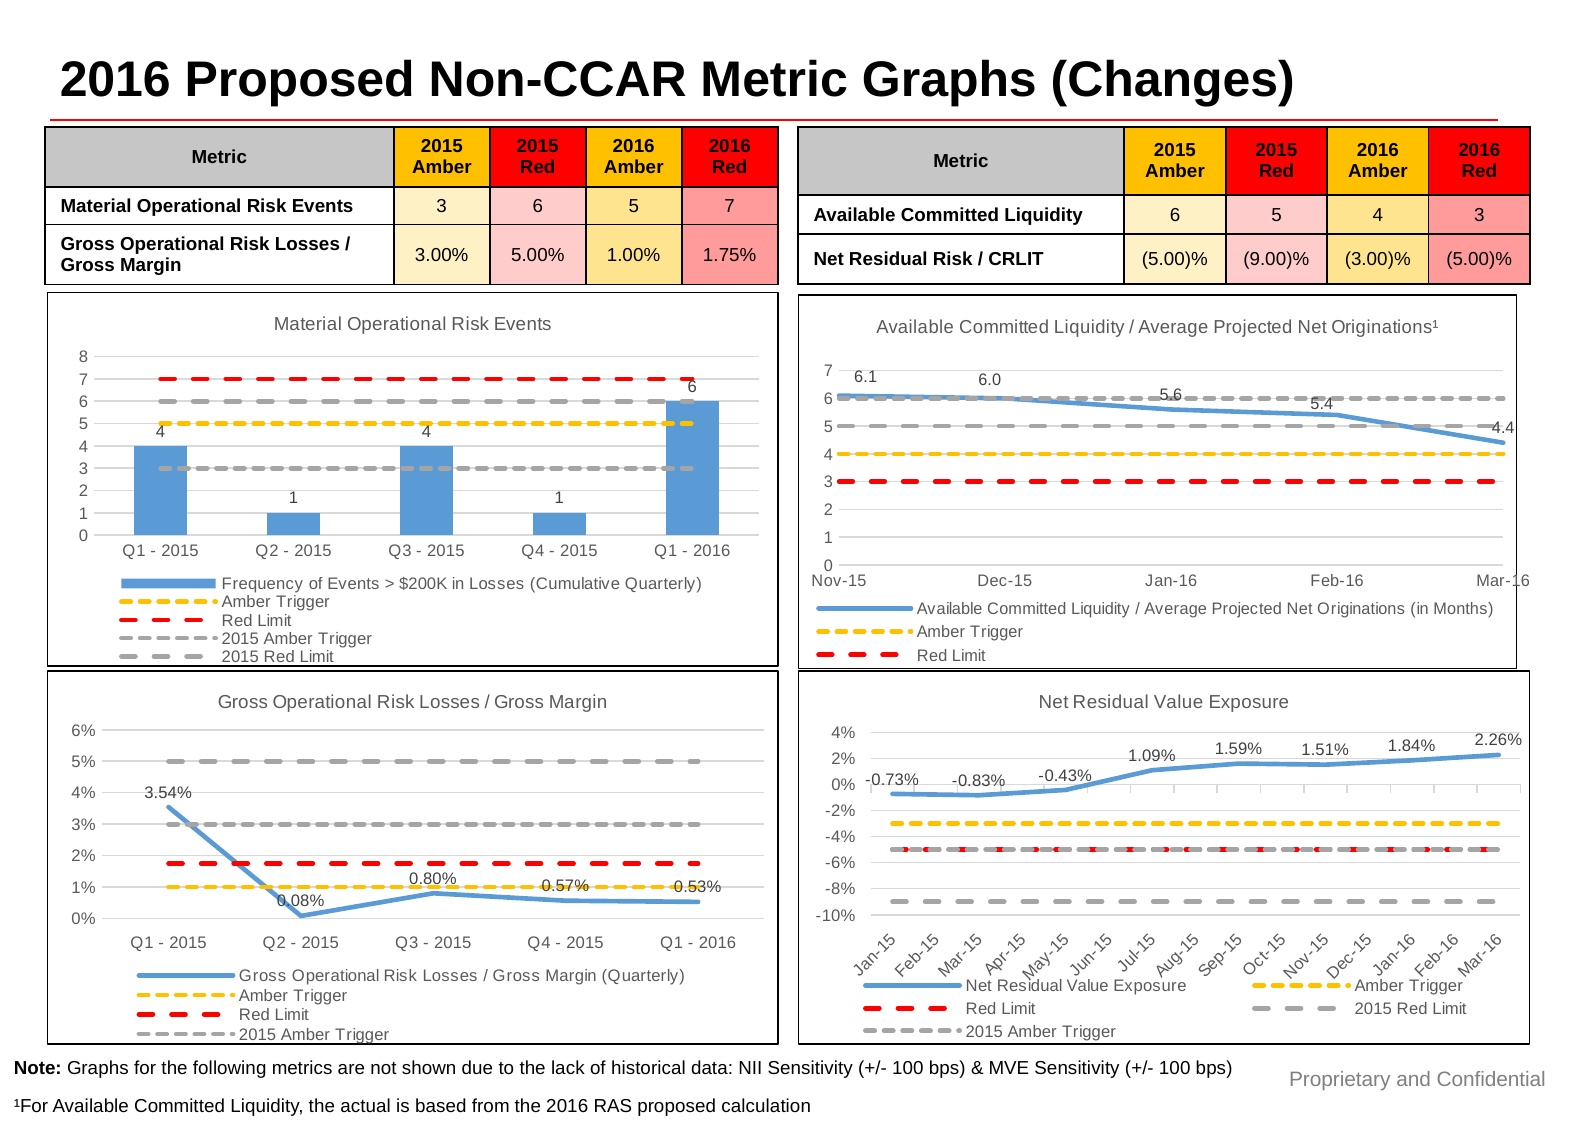

2016 Proposed Non-CCAR Metric Graphs (Changes)
| Metric | 2015 Amber | 2015 Red | 2016 Amber | 2016 Red |
| --- | --- | --- | --- | --- |
| Material Operational Risk Events | 3 | 6 | 5 | 7 |
| Gross Operational Risk Losses / Gross Margin | 3.00% | 5.00% | 1.00% | 1.75% |
| Metric | 2015 Amber | 2015 Red | 2016 Amber | 2016 Red |
| --- | --- | --- | --- | --- |
| Available Committed Liquidity | 6 | 5 | 4 | 3 |
| Net Residual Risk / CRLIT | (5.00)% | (9.00)% | (3.00)% | (5.00)% |

### Chart: Material Operational Risk Events

| Category | Frequency of Events > $200K in Losses (Cumulative Quarterly) | Amber Trigger | Red Limit | 2015 Amber Trigger | 2015 Red Limit |
|---|---|---|---|---|---|
| Q1 - 2015 | 4.0 | 5.0 | 7.0 | 3.0 | 6.0 |
| Q2 - 2015 | 1.0 | 5.0 | 7.0 | 3.0 | 6.0 |
| Q3 - 2015 | 4.0 | 5.0 | 7.0 | 3.0 | 6.0 |
| Q4 - 2015 | 1.0 | 5.0 | 7.0 | 3.0 | 6.0 |
| Q1 - 2016 | 6.0 | 5.0 | 7.0 | 3.0 | 6.0 |

### Chart: Available Committed Liquidity / Average Projected Net Originations¹

| Category | Available Committed Liquidity / Average Projected Net Originations (in Months) | Amber Trigger | Red Limit | 2015 Amber Trigger | 2015 Red Limit |
|---|---|---|---|---|---|
| 42309 | 6.1 | 4.0 | 3.0 | 6.0 | 5.0 |
| 42339 | 6.0 | 4.0 | 3.0 | 6.0 | 5.0 |
| 42370 | 5.6 | 4.0 | 3.0 | 6.0 | 5.0 |
| 42401 | 5.4 | 4.0 | 3.0 | 6.0 | 5.0 |
| 42430 | 4.4 | 4.0 | 3.0 | 6.0 | 5.0 |

### Chart: Gross Operational Risk Losses / Gross Margin

| Category | Gross Operational Risk Losses / Gross Margin (Quarterly) | Amber Trigger | Red Limit | 2015 Amber Trigger | 2015 Red Limit |
|---|---|---|---|---|---|
| Q1 - 2015 | 0.03544202977572494 | 0.01 | 0.0175 | 0.03 | 0.05 |
| Q2 - 2015 | 0.0008109065224283585 | 0.01 | 0.0175 | 0.03 | 0.05 |
| Q3 - 2015 | 0.008036365460922996 | 0.01 | 0.0175 | 0.03 | 0.05 |
| Q4 - 2015 | 0.0056541943052657116 | 0.01 | 0.0175 | 0.03 | 0.05 |
| Q1 - 2016 | 0.005286052994611656 | 0.01 | 0.0175 | 0.03 | 0.05 |

### Chart: Net Residual Value Exposure

| Category | Net Residual Value Exposure | Amber Trigger | Red Limit | 2015 Red Limit | 2015 Amber Trigger |
|---|---|---|---|---|---|
| 42005 | -0.007297182983692841 | -0.03 | -0.05 | -0.09 | -0.05 |
| 42064 | -0.008320743038489583 | -0.03 | -0.05 | -0.09 | -0.05 |
| 42125 | -0.004260519687326776 | -0.03 | -0.05 | -0.09 | -0.05 |
| 42186 | 0.010869554987408684 | -0.03 | -0.05 | -0.09 | -0.05 |
| 42248 | 0.015917669885399447 | -0.03 | -0.05 | -0.09 | -0.05 |
| 42309 | 0.015115476238066812 | -0.03 | -0.05 | -0.09 | -0.05 |
| 42370 | 0.018429947679486046 | -0.03 | -0.05 | -0.09 | -0.05 |
| 42430 | 0.022592896440631397 | -0.03 | -0.05 | -0.09 | -0.05 |
Note: Graphs for the following metrics are not shown due to the lack of historical data: NII Sensitivity (+/- 100 bps) & MVE Sensitivity (+/- 100 bps)
Proprietary and Confidential
¹For Available Committed Liquidity, the actual is based from the 2016 RAS proposed calculation